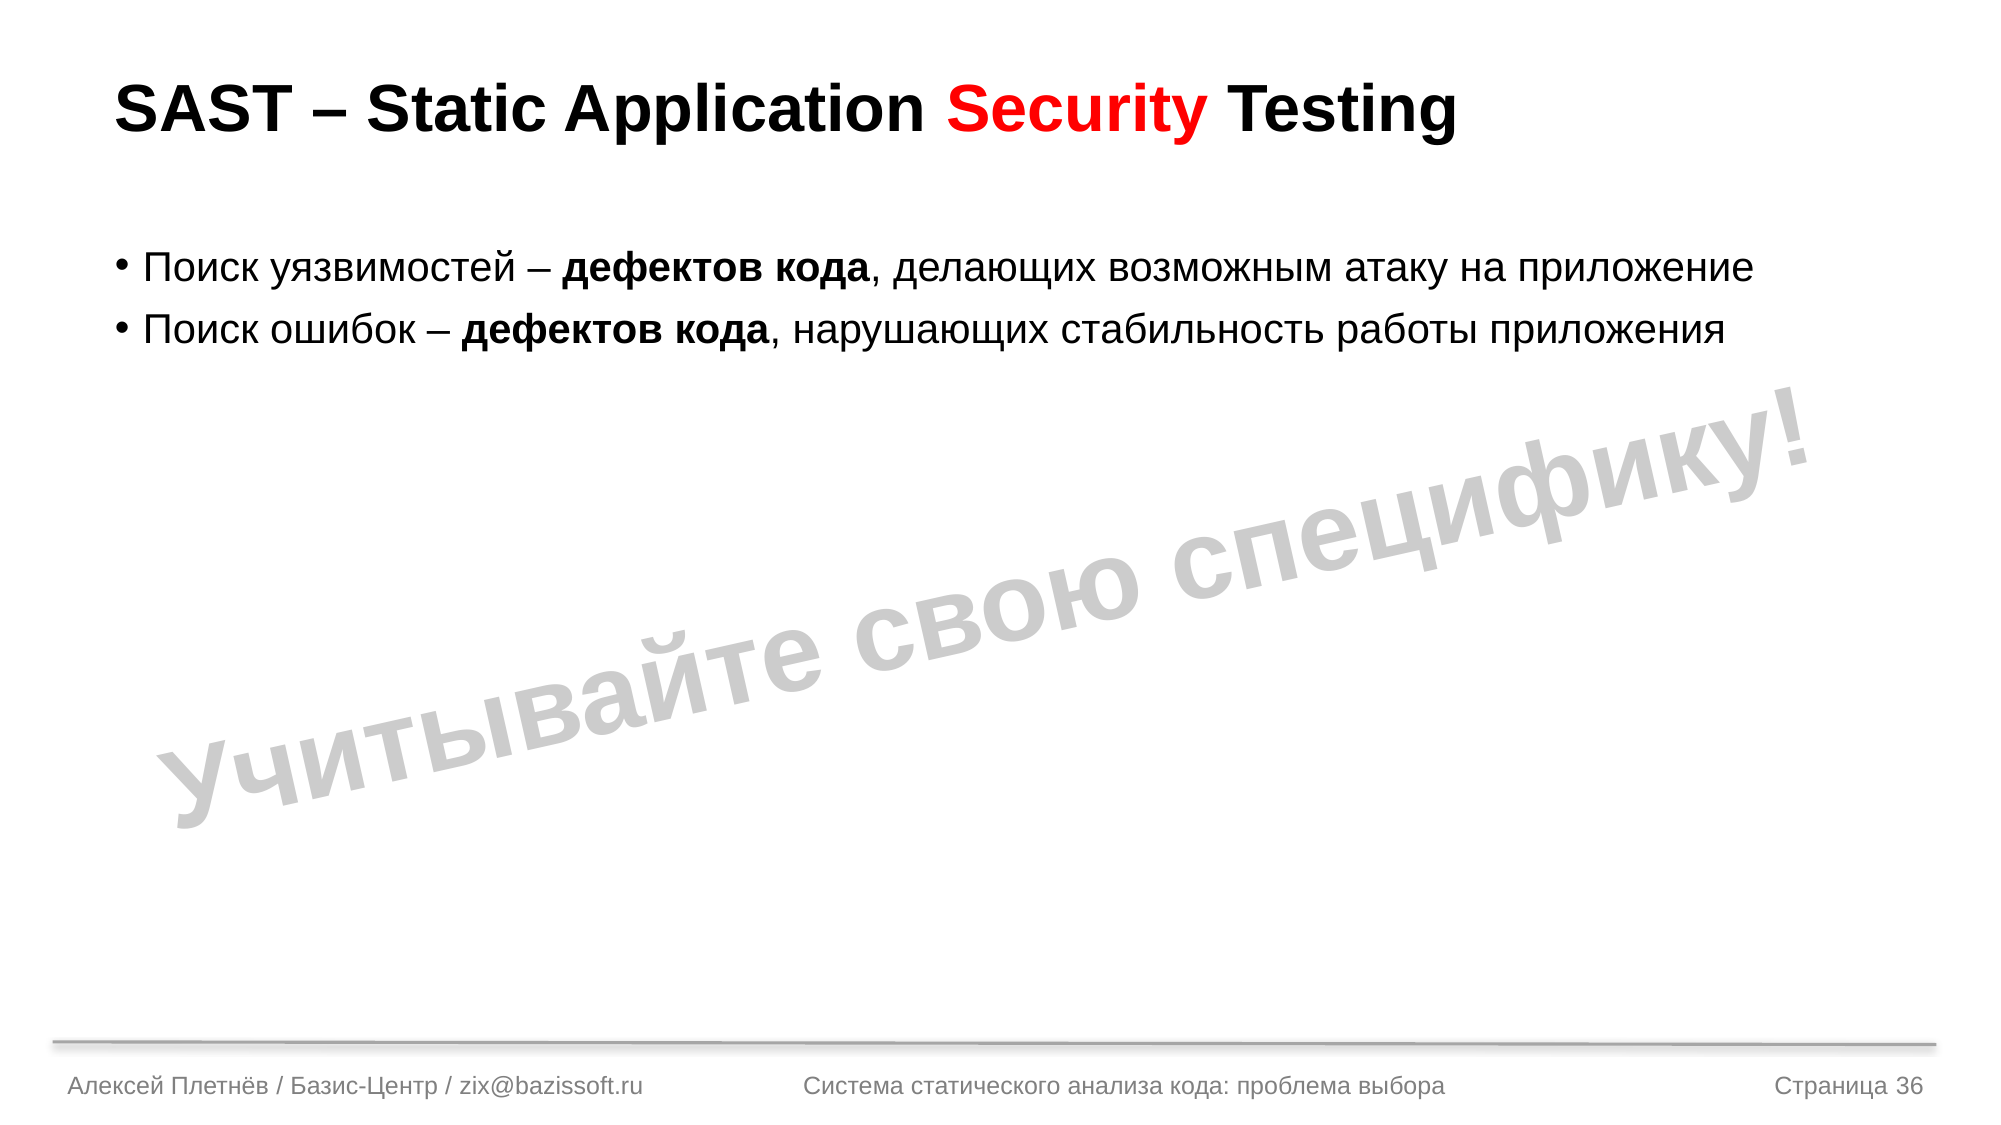

# SAST – Static Application Security Testing
Поиск уязвимостей – дефектов кода, делающих возможным атаку на приложение
Поиск ошибок – дефектов кода, нарушающих стабильность работы приложения
Учитывайте свою специфику!